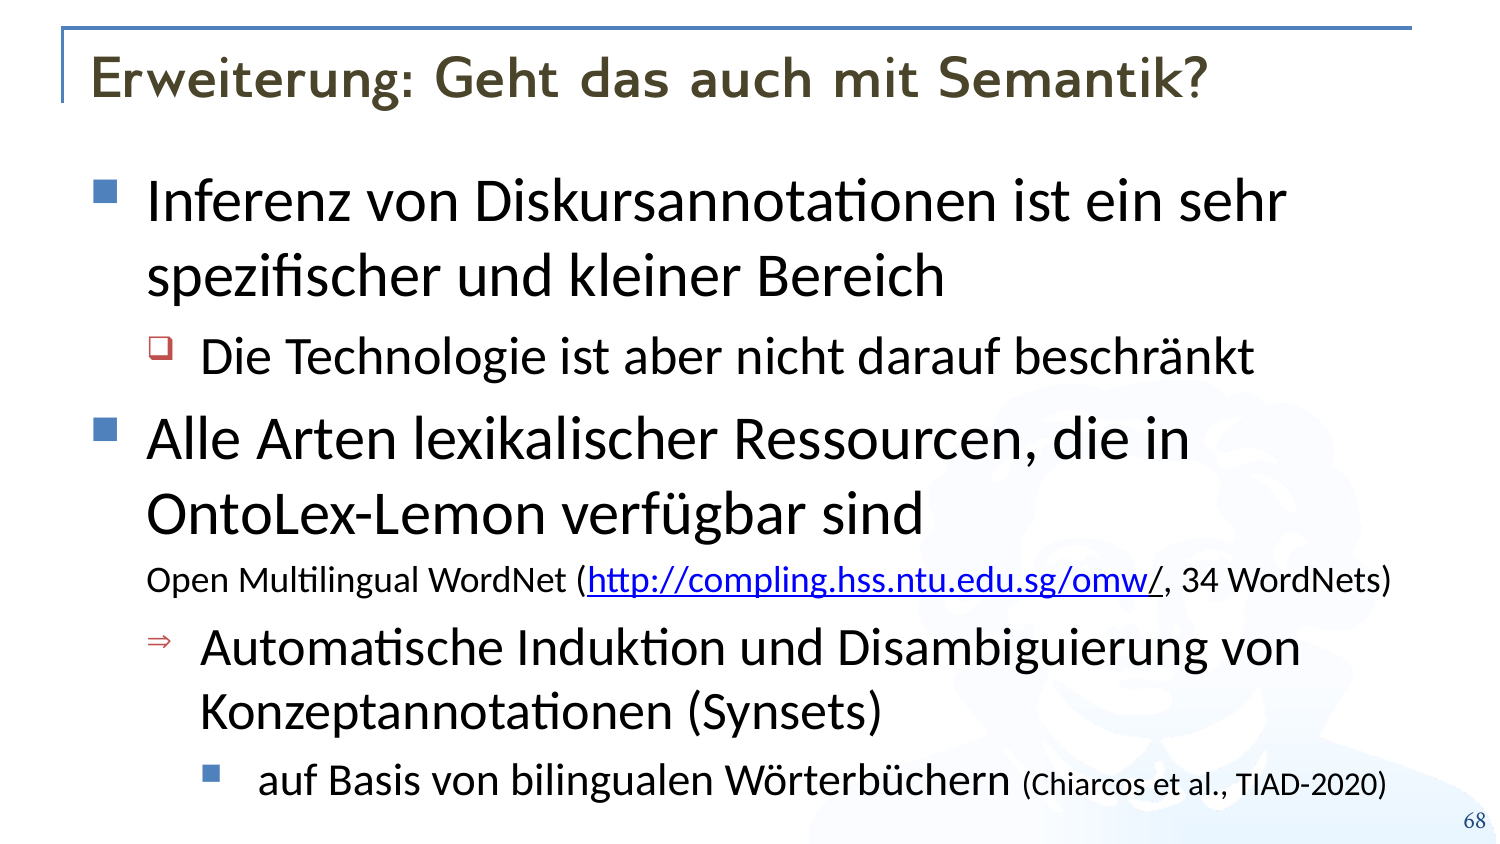

# Erweiterung: Geht das auch mit Semantik?
Inferenz von Diskursannotationen ist ein sehr spezifischer und kleiner Bereich
Die Technologie ist aber nicht darauf beschränkt
Alle Arten lexikalischer Ressourcen, die in OntoLex-Lemon verfügbar sind
Open Multilingual WordNet (http://compling.hss.ntu.edu.sg/omw/, 34 WordNets)
Automatische Induktion und Disambiguierung von Konzeptannotationen (Synsets)
auf Basis von bilingualen Wörterbüchern (Chiarcos et al., TIAD-2020)

68